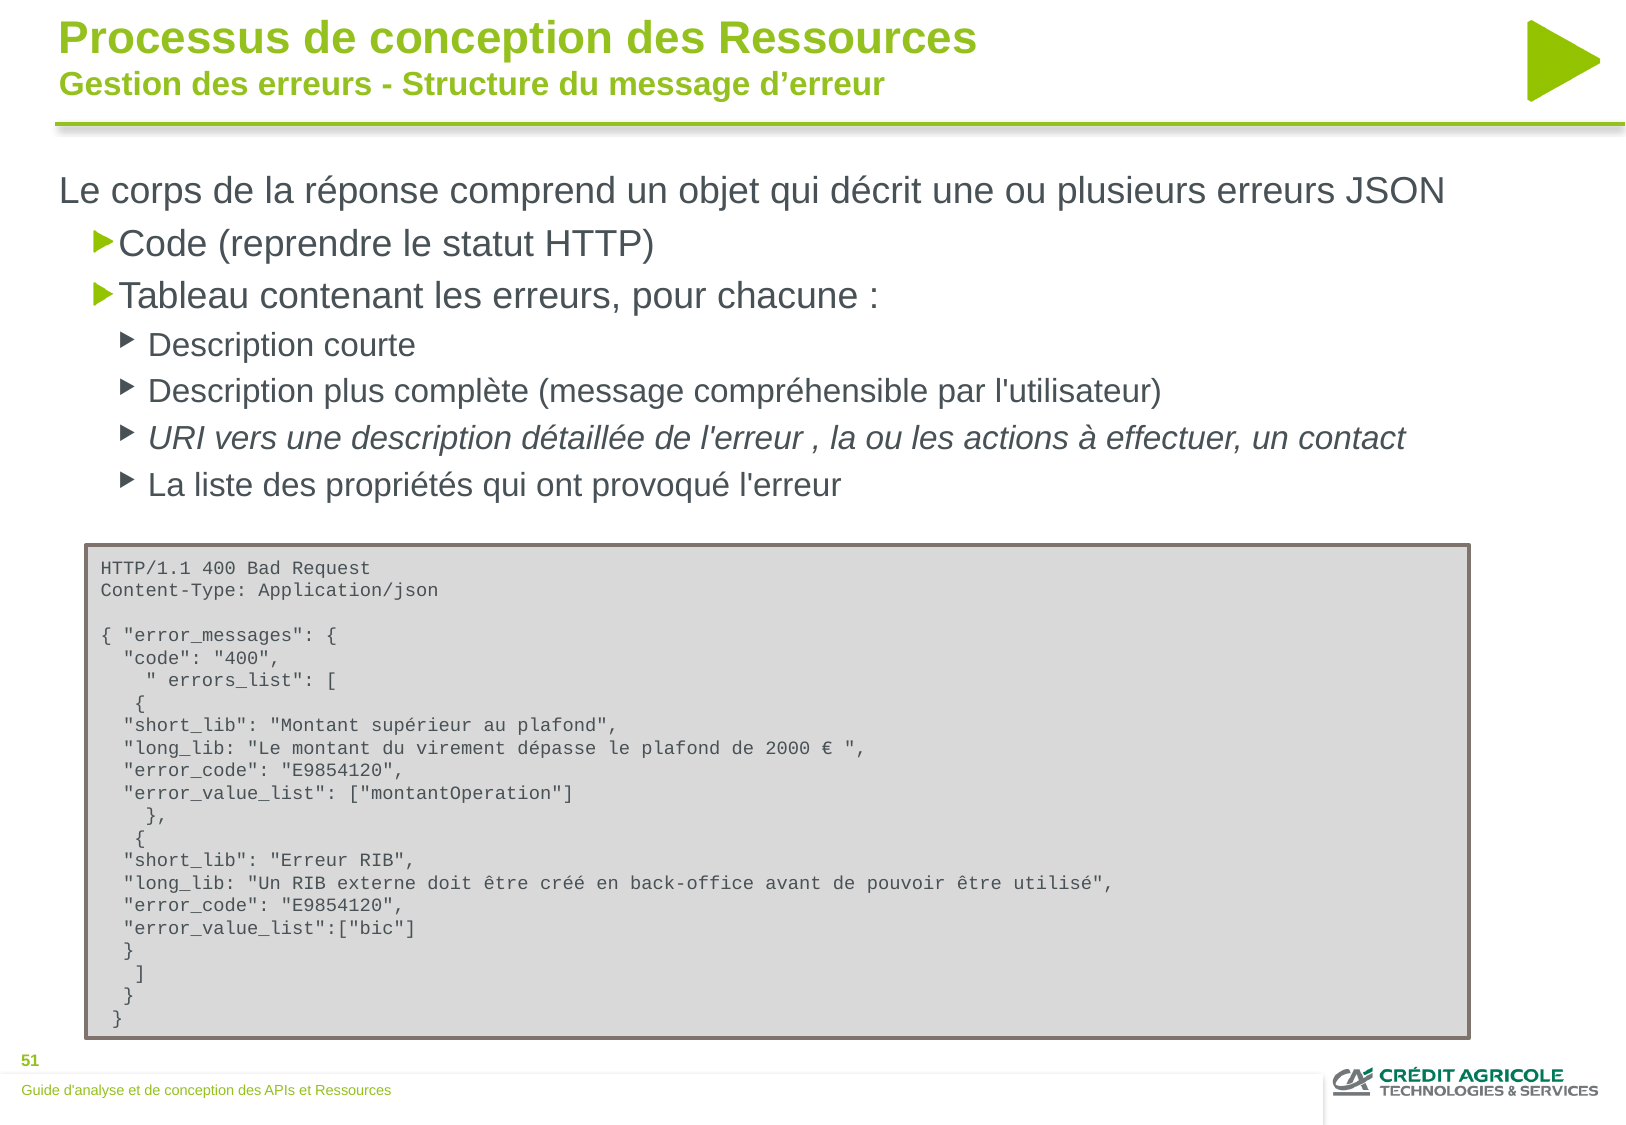

Processus de conception des Ressources
Gestion des erreurs - Structure du message d’erreur
Le corps de la réponse comprend un objet qui décrit une ou plusieurs erreurs JSON
Code (reprendre le statut HTTP)
Tableau contenant les erreurs, pour chacune :
Description courte
Description plus complète (message compréhensible par l'utilisateur)
URI vers une description détaillée de l'erreur , la ou les actions à effectuer, un contact
La liste des propriétés qui ont provoqué l'erreur

HTTP/1.1 400 Bad Request
Content-Type: Application/json

{ "error_messages": {
  "code": "400",
    " errors_list": [
   {
  "short_lib": "Montant supérieur au plafond",
  "long_lib: "Le montant du virement dépasse le plafond de 2000 € ",
  "error_code": "E9854120",
  "error_value_list": ["montantOperation"]
    },
   {
  "short_lib": "Erreur RIB",
  "long_lib: "Un RIB externe doit être créé en back-office avant de pouvoir être utilisé",
  "error_code": "E9854120",
  "error_value_list":["bic"]
  }
   ]
  }
 }

Guide d'analyse et de conception des APIs et Ressources